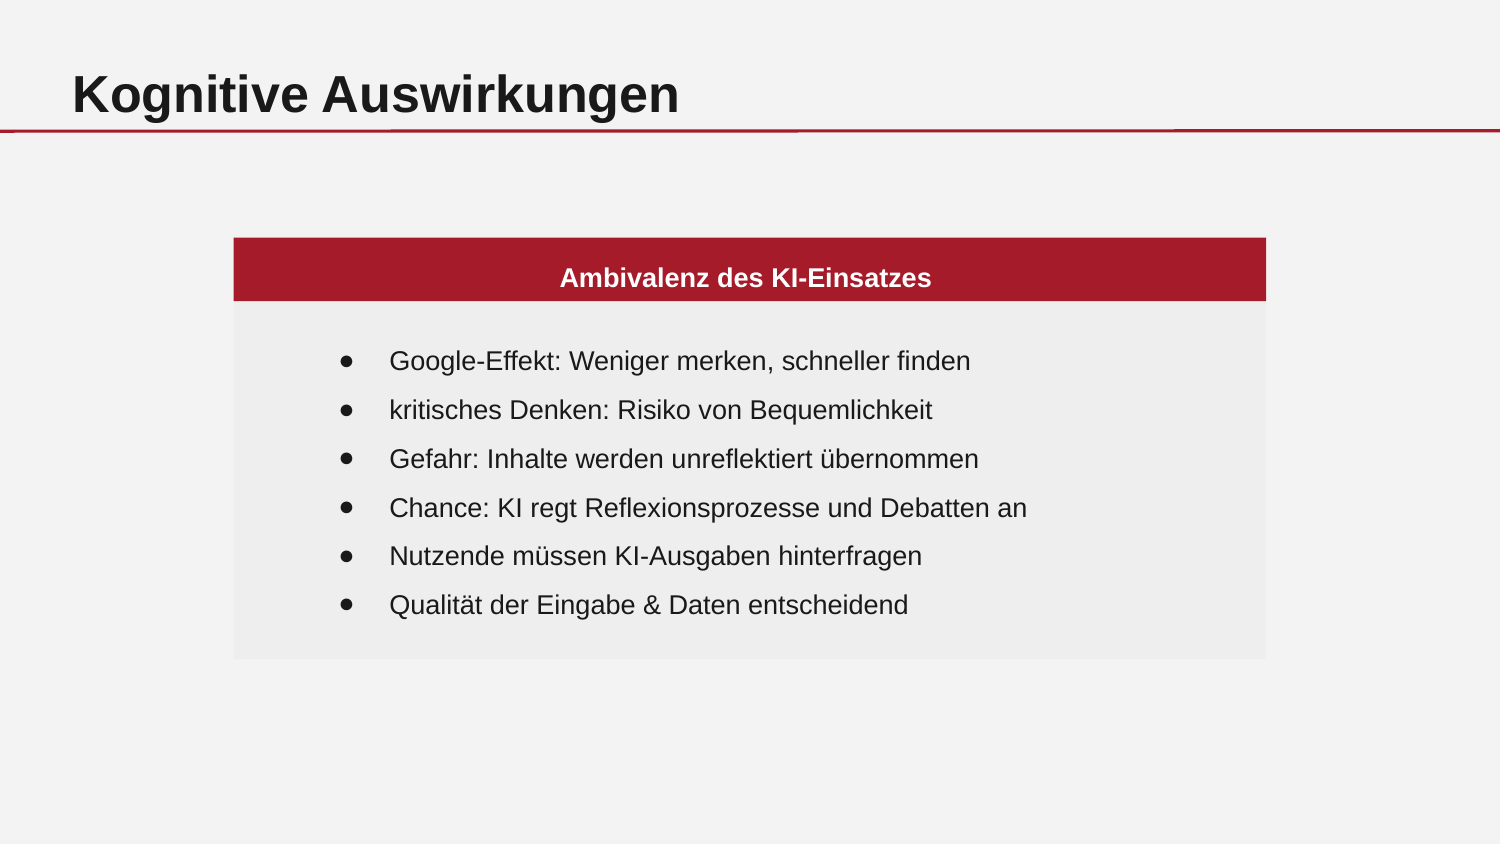

Kognitive Auswirkungen

Ambivalenz des KI-Einsatzes

Google-Effekt: Weniger merken, schneller finden
kritisches Denken: Risiko von Bequemlichkeit
Gefahr: Inhalte werden unreflektiert übernommen
Chance: KI regt Reflexionsprozesse und Debatten an
Nutzende müssen KI-Ausgaben hinterfragen
Qualität der Eingabe & Daten entscheidend